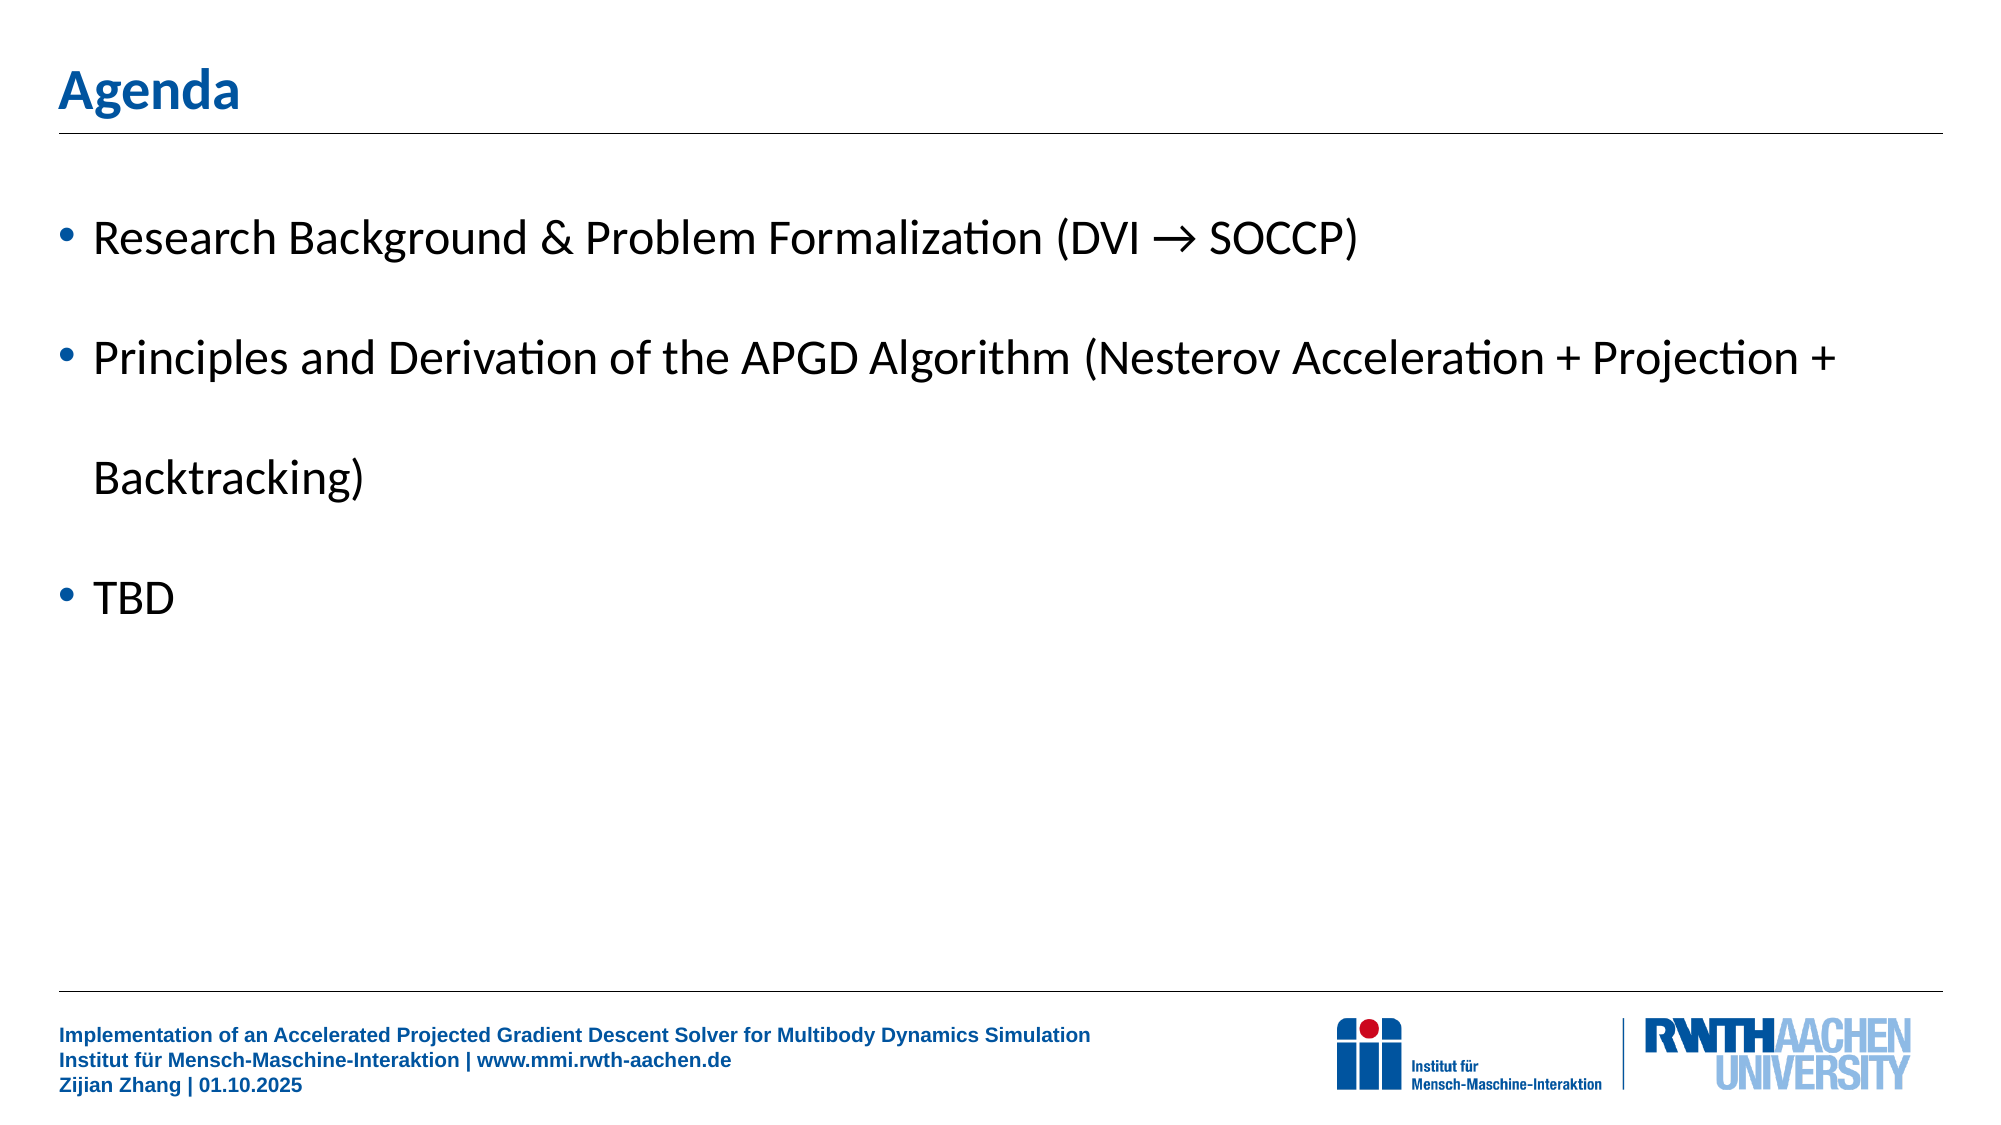

# Agenda
Research Background & Problem Formalization (DVI → SOCCP)
Principles and Derivation of the APGD Algorithm (Nesterov Acceleration + Projection + Backtracking)
TBD